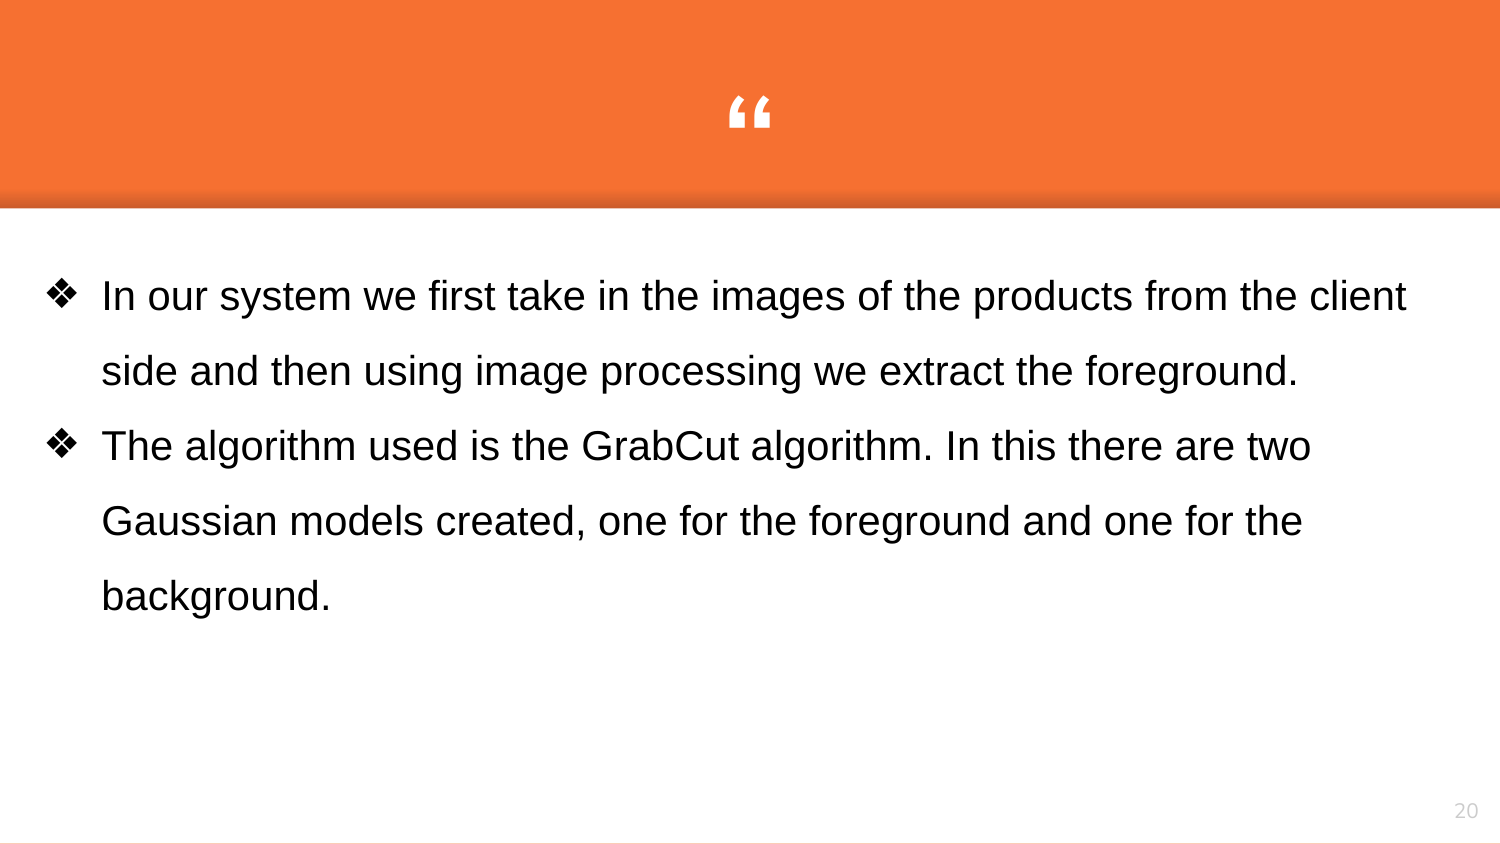

In our system we first take in the images of the products from the client side and then using image processing we extract the foreground.
The algorithm used is the GrabCut algorithm. In this there are two Gaussian models created, one for the foreground and one for the background.
20